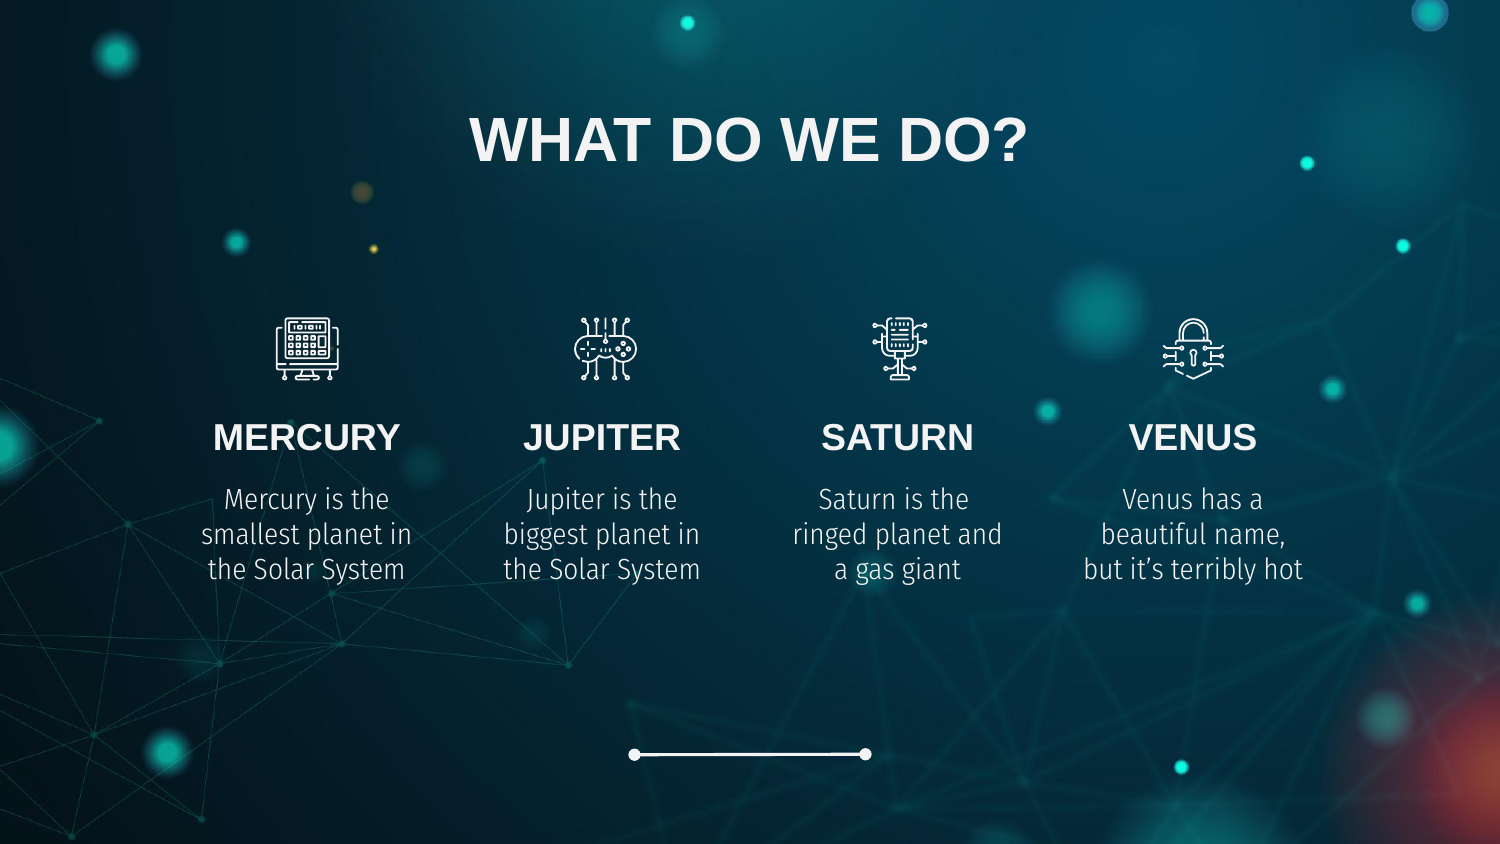

# WHAT DO WE DO?

MERCURY
JUPITER
SATURN
VENUS
Mercury is the smallest planet in the Solar System
Jupiter is the biggest planet in the Solar System
Saturn is the
ringed planet and a gas giant
Venus has a beautiful name, but it’s terribly hot